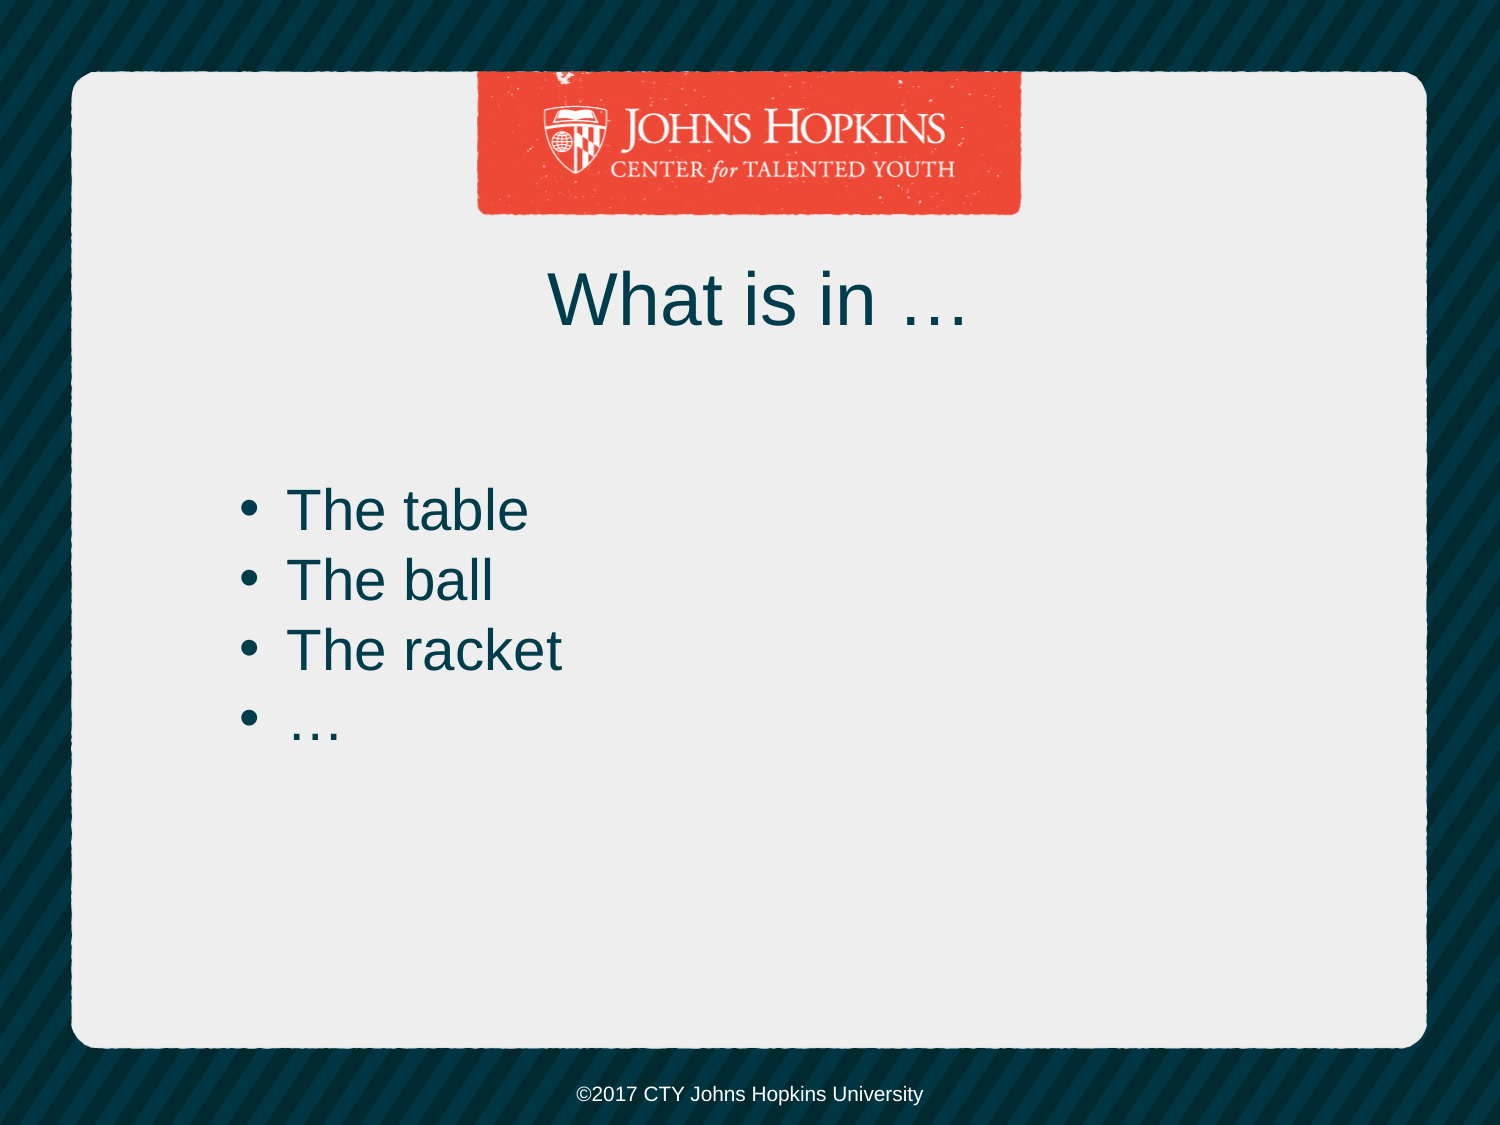

What is in …
The table
The ball
The racket
…
©2017 CTY Johns Hopkins University